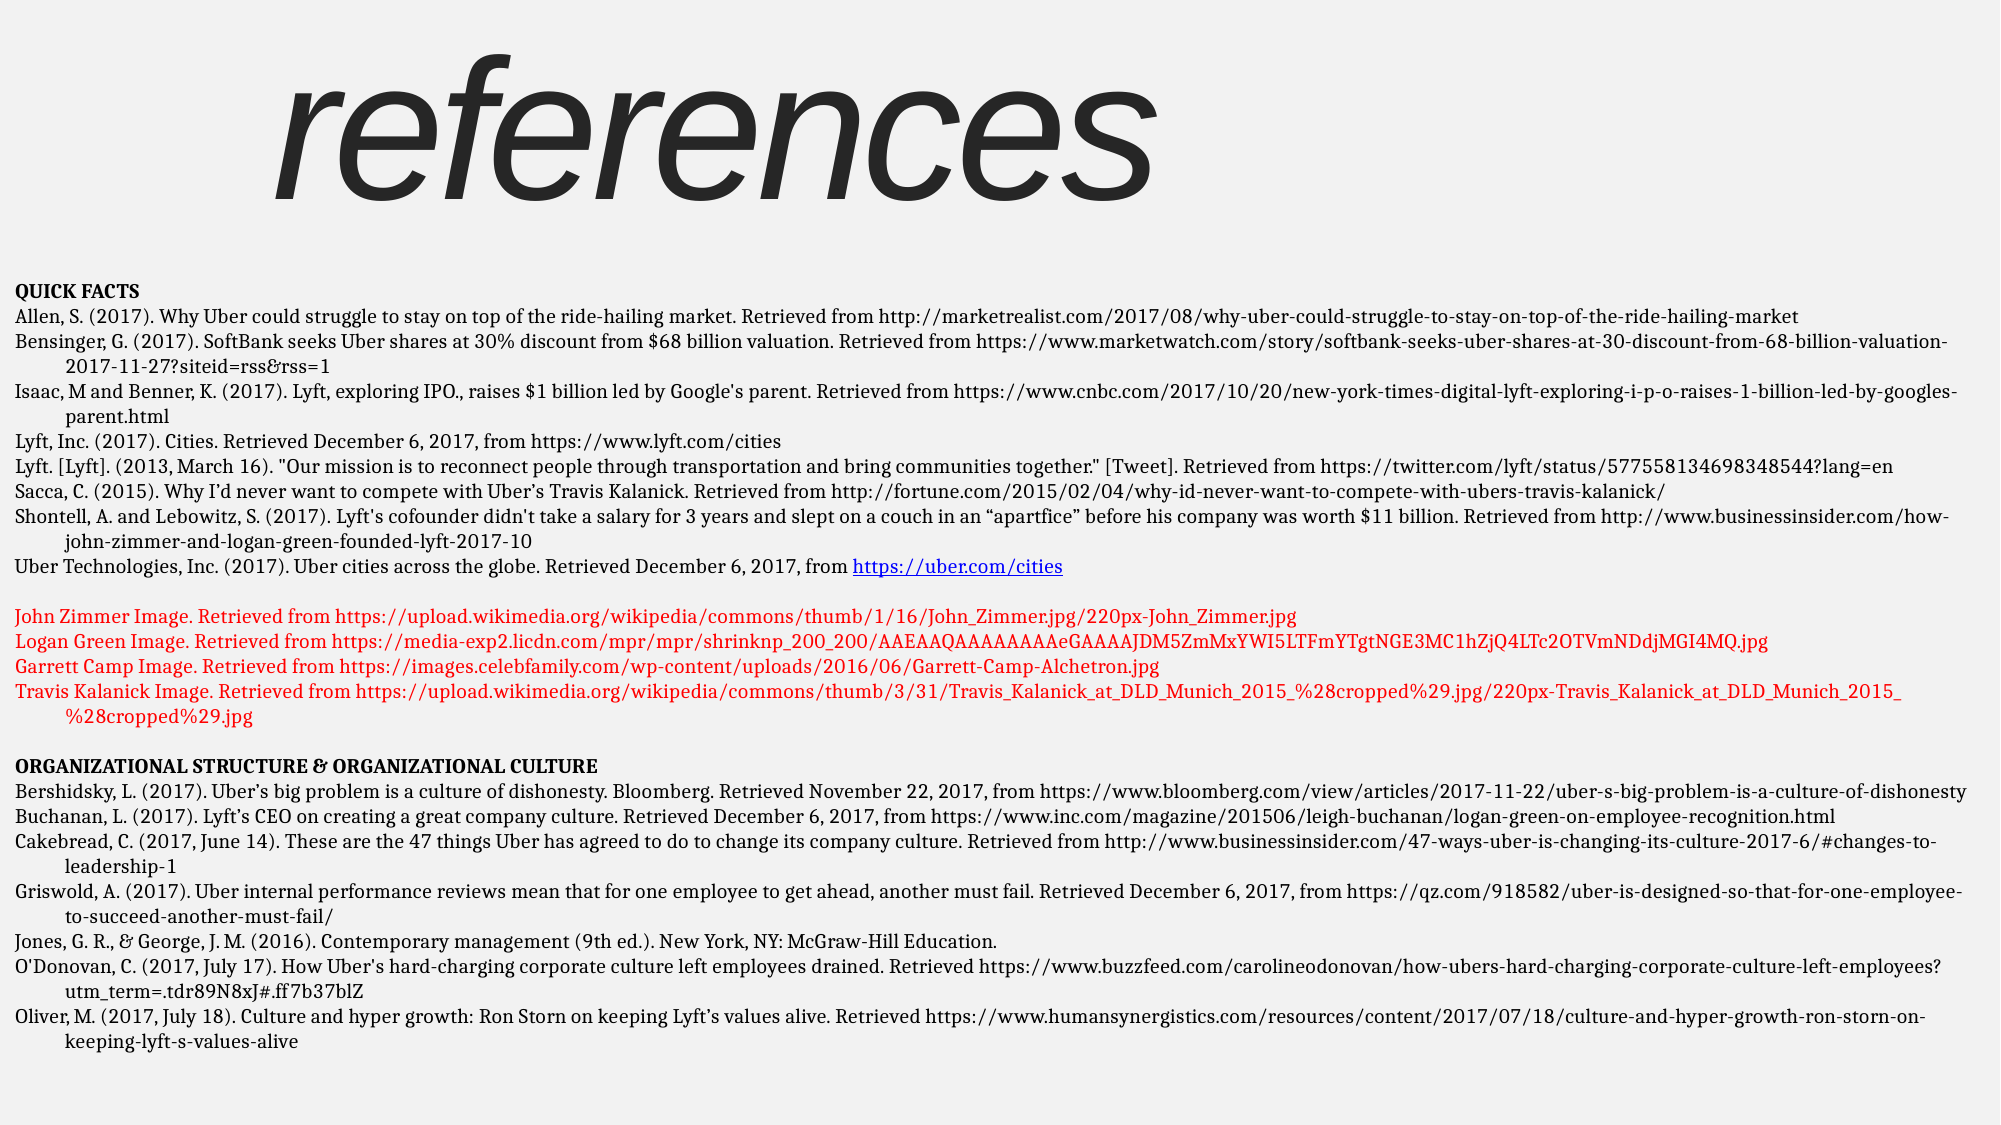

references
QUICK FACTS
Allen, S. (2017). Why Uber could struggle to stay on top of the ride-hailing market. Retrieved from http://marketrealist.com/2017/08/why-uber-could-struggle-to-stay-on-top-of-the-ride-hailing-market
Bensinger, G. (2017). SoftBank seeks Uber shares at 30% discount from $68 billion valuation. Retrieved from https://www.marketwatch.com/story/softbank-seeks-uber-shares-at-30-discount-from-68-billion-valuation-2017-11-27?siteid=rss&rss=1
Isaac, M and Benner, K. (2017). Lyft, exploring IPO., raises $1 billion led by Google's parent. Retrieved from https://www.cnbc.com/2017/10/20/new-york-times-digital-lyft-exploring-i-p-o-raises-1-billion-led-by-googles-parent.html
Lyft, Inc. (2017). Cities. Retrieved December 6, 2017, from https://www.lyft.com/cities
Lyft. [Lyft]. (2013, March 16). "Our mission is to reconnect people through transportation and bring communities together." [Tweet]. Retrieved from https://twitter.com/lyft/status/577558134698348544?lang=en
Sacca, C. (2015). Why I’d never want to compete with Uber’s Travis Kalanick. Retrieved from http://fortune.com/2015/02/04/why-id-never-want-to-compete-with-ubers-travis-kalanick/
Shontell, A. and Lebowitz, S. (2017). Lyft's cofounder didn't take a salary for 3 years and slept on a couch in an “apartfice” before his company was worth $11 billion. Retrieved from http://www.businessinsider.com/how-john-zimmer-and-logan-green-founded-lyft-2017-10
Uber Technologies, Inc. (2017). Uber cities across the globe. Retrieved December 6, 2017, from https://uber.com/cities

John Zimmer Image. Retrieved from https://upload.wikimedia.org/wikipedia/commons/thumb/1/16/John_Zimmer.jpg/220px-John_Zimmer.jpg
Logan Green Image. Retrieved from https://media-exp2.licdn.com/mpr/mpr/shrinknp_200_200/AAEAAQAAAAAAAAeGAAAAJDM5ZmMxYWI5LTFmYTgtNGE3MC1hZjQ4LTc2OTVmNDdjMGI4MQ.jpg
Garrett Camp Image. Retrieved from https://images.celebfamily.com/wp-content/uploads/2016/06/Garrett-Camp-Alchetron.jpg
Travis Kalanick Image. Retrieved from https://upload.wikimedia.org/wikipedia/commons/thumb/3/31/Travis_Kalanick_at_DLD_Munich_2015_%28cropped%29.jpg/220px-Travis_Kalanick_at_DLD_Munich_2015_%28cropped%29.jpg

ORGANIZATIONAL STRUCTURE & ORGANIZATIONAL CULTURE
Bershidsky, L. (2017). Uber’s big problem is a culture of dishonesty. Bloomberg. Retrieved November 22, 2017, from https://www.bloomberg.com/view/articles/2017-11-22/uber-s-big-problem-is-a-culture-of-dishonesty
Buchanan, L. (2017). Lyft’s CEO on creating a great company culture. Retrieved December 6, 2017, from https://www.inc.com/magazine/201506/leigh-buchanan/logan-green-on-employee-recognition.html
Cakebread, C. (2017, June 14). These are the 47 things Uber has agreed to do to change its company culture. Retrieved from http://www.businessinsider.com/47-ways-uber-is-changing-its-culture-2017-6/#changes-to-leadership-1
Griswold, A. (2017). Uber internal performance reviews mean that for one employee to get ahead, another must fail. Retrieved December 6, 2017, from https://qz.com/918582/uber-is-designed-so-that-for-one-employee-to-succeed-another-must-fail/
Jones, G. R., & George, J. M. (2016). Contemporary management (9th ed.). New York, NY: McGraw-Hill Education.
O'Donovan, C. (2017, July 17). How Uber's hard-charging corporate culture left employees drained. Retrieved https://www.buzzfeed.com/carolineodonovan/how-ubers-hard-charging-corporate-culture-left-employees?utm_term=.tdr89N8xJ#.ff7b37blZ
Oliver, M. (2017, July 18). Culture and hyper growth: Ron Storn on keeping Lyft’s values alive. Retrieved https://www.humansynergistics.com/resources/content/2017/07/18/culture-and-hyper-growth-ron-storn-on-keeping-lyft-s-values-alive